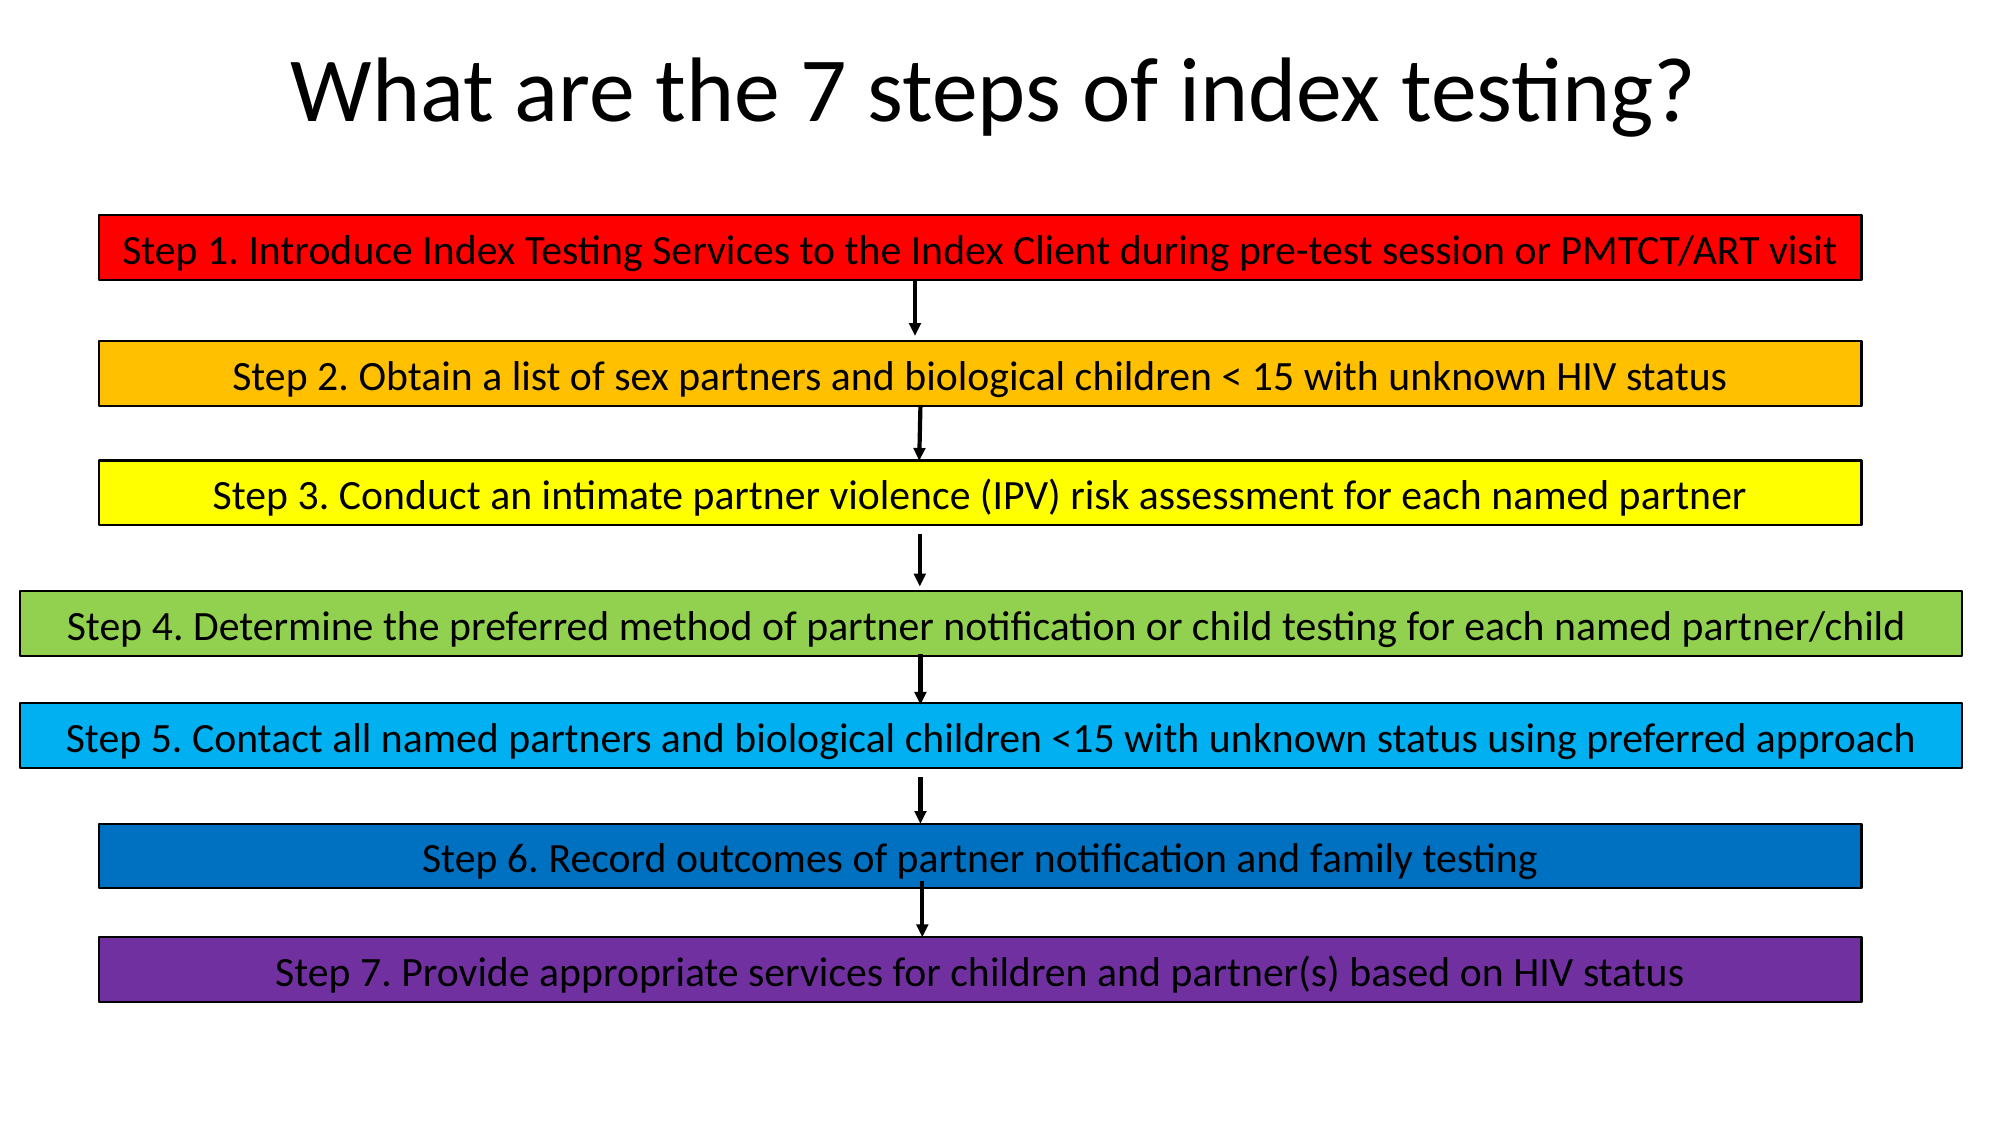

# What are the 7 steps of index testing?
Step 1. Introduce Index Testing Services to the Index Client during pre-test session or PMTCT/ART visit
Step 2. Obtain a list of sex partners and biological children < 15 with unknown HIV status
Step 3. Conduct an intimate partner violence (IPV) risk assessment for each named partner
Step 4. Determine the preferred method of partner notification or child testing for each named partner/child
Step 5. Contact all named partners and biological children <15 with unknown status using preferred approach
Step 6. Record outcomes of partner notification and family testing
Step 7. Provide appropriate services for children and partner(s) based on HIV status